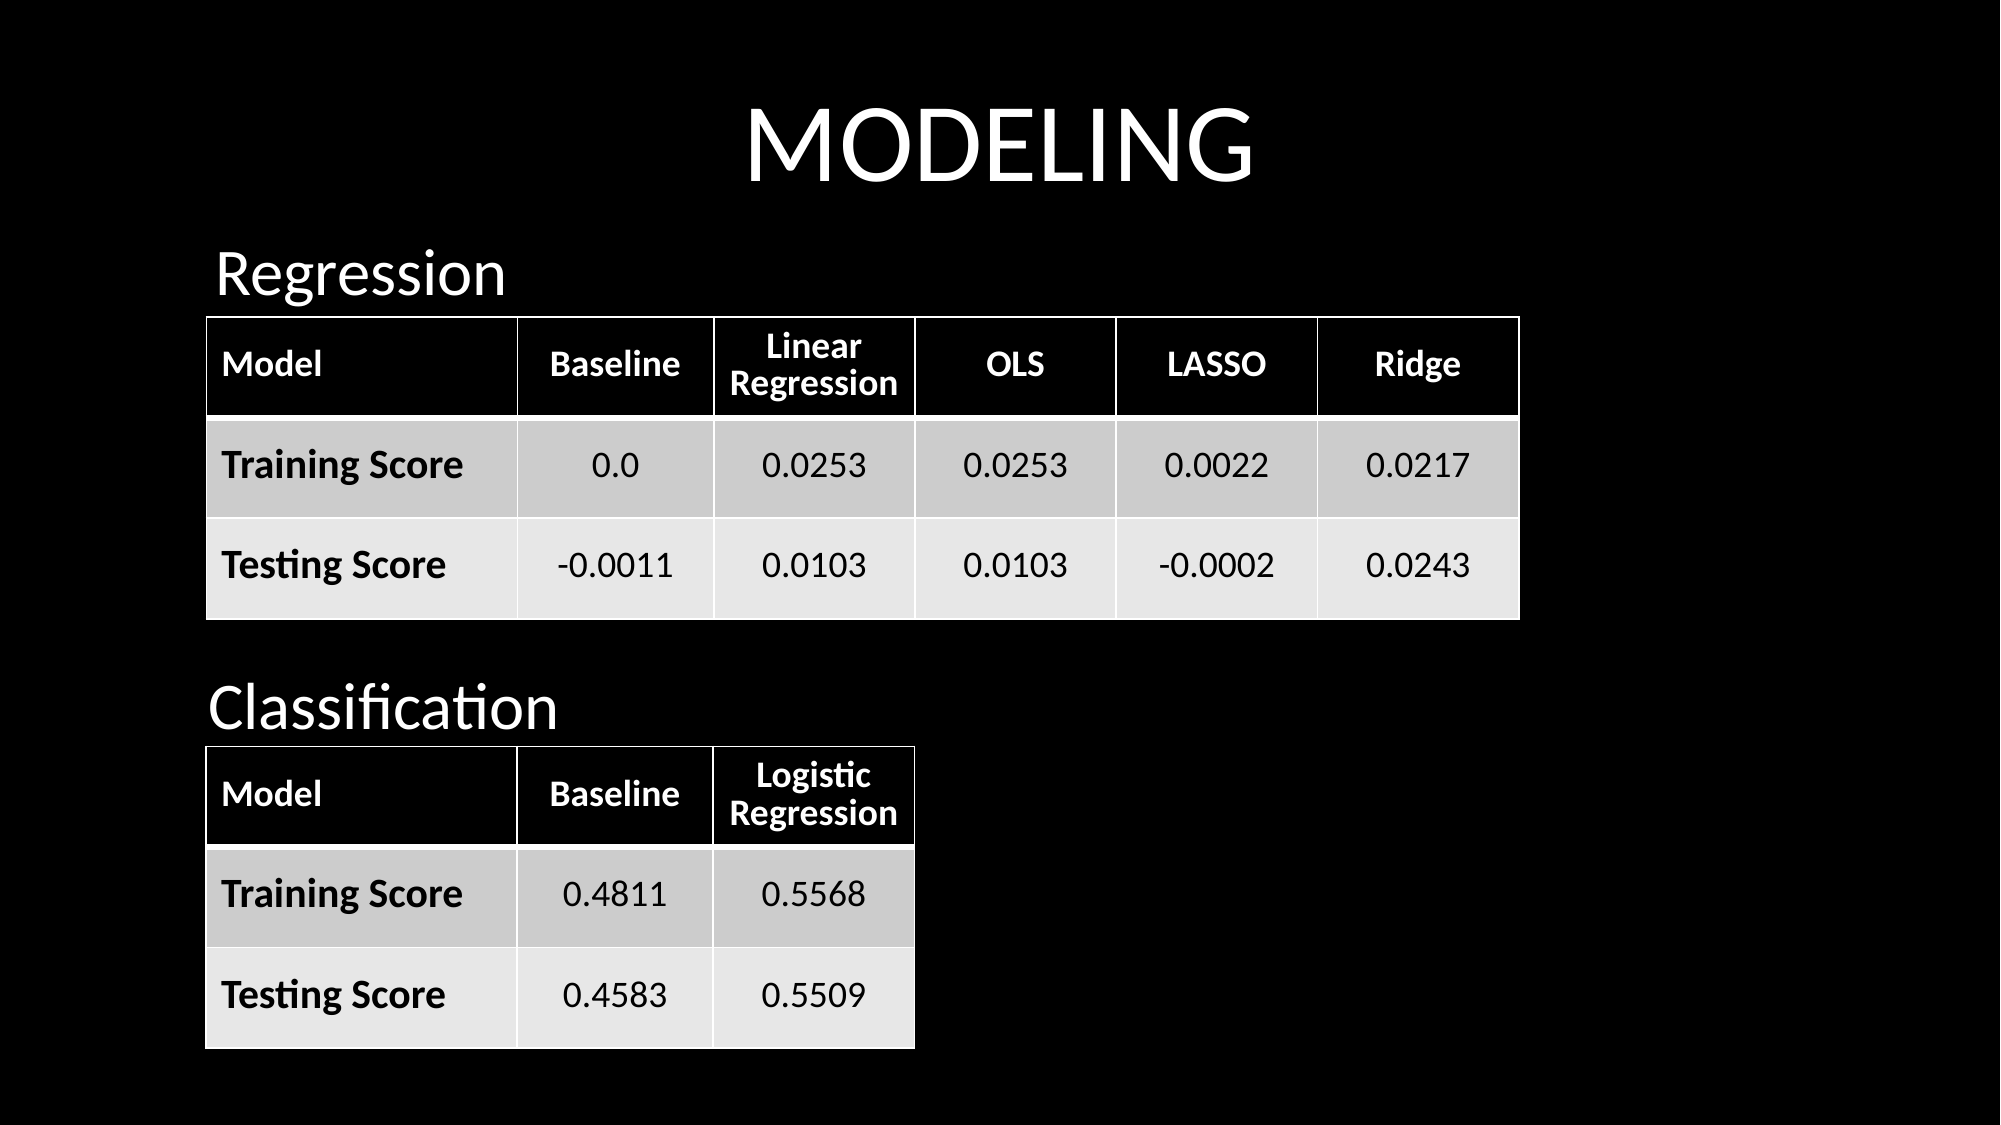

# Modeling
Regression
| Model | Baseline | Linear Regression | OLS | LASSO | Ridge |
| --- | --- | --- | --- | --- | --- |
| Training Score | 0.0 | 0.0253 | 0.0253 | 0.0022 | 0.0217 |
| Testing Score | -0.0011 | 0.0103 | 0.0103 | -0.0002 | 0.0243 |
Classification
| Model | Baseline | Logistic Regression |
| --- | --- | --- |
| Training Score | 0.4811 | 0.5568 |
| Testing Score | 0.4583 | 0.5509 |